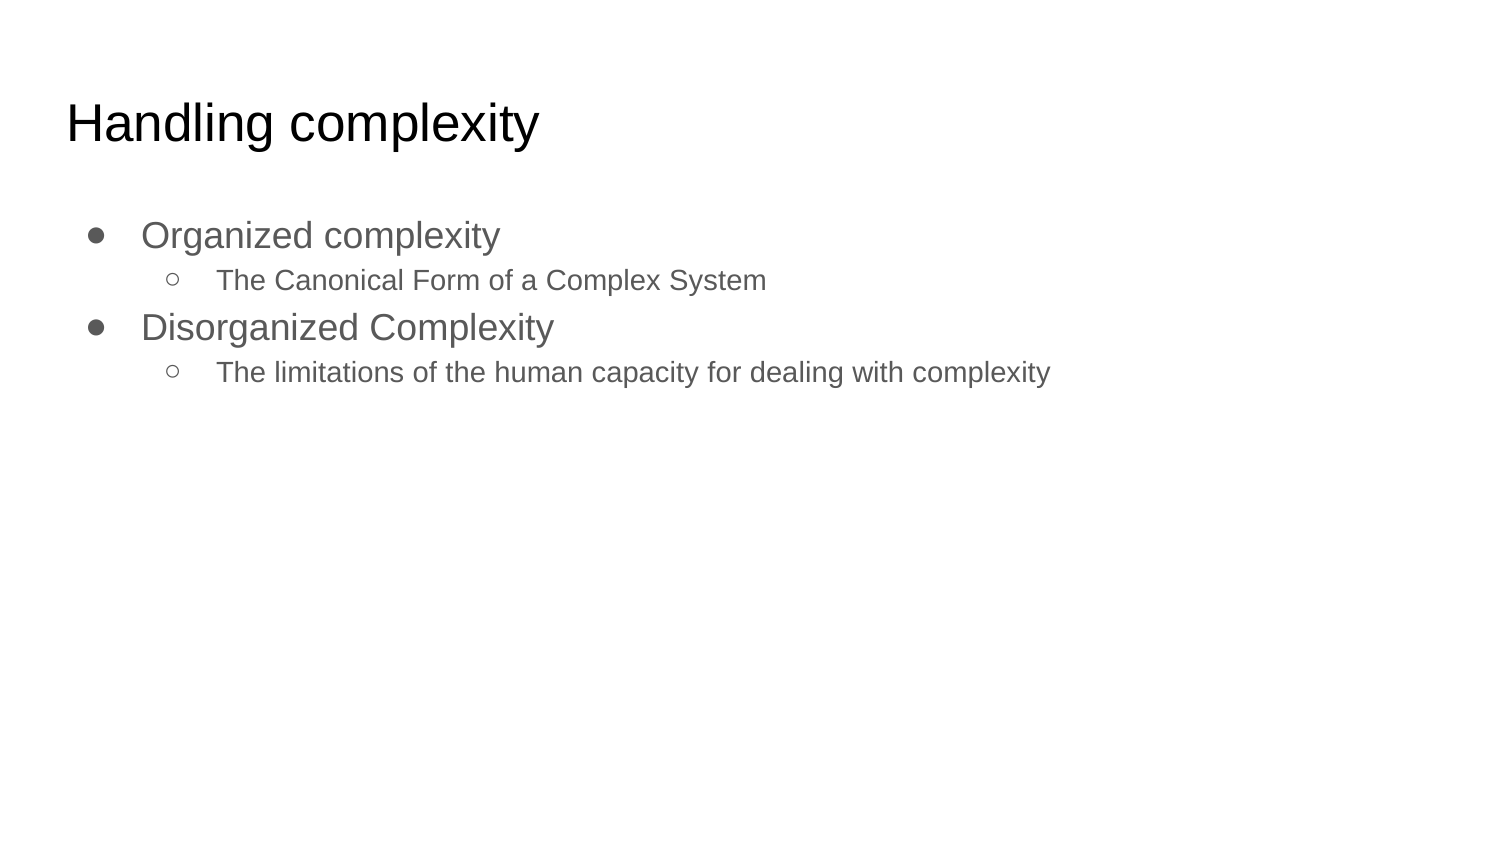

# Handling complexity
Organized complexity
The Canonical Form of a Complex System
Disorganized Complexity
The limitations of the human capacity for dealing with complexity